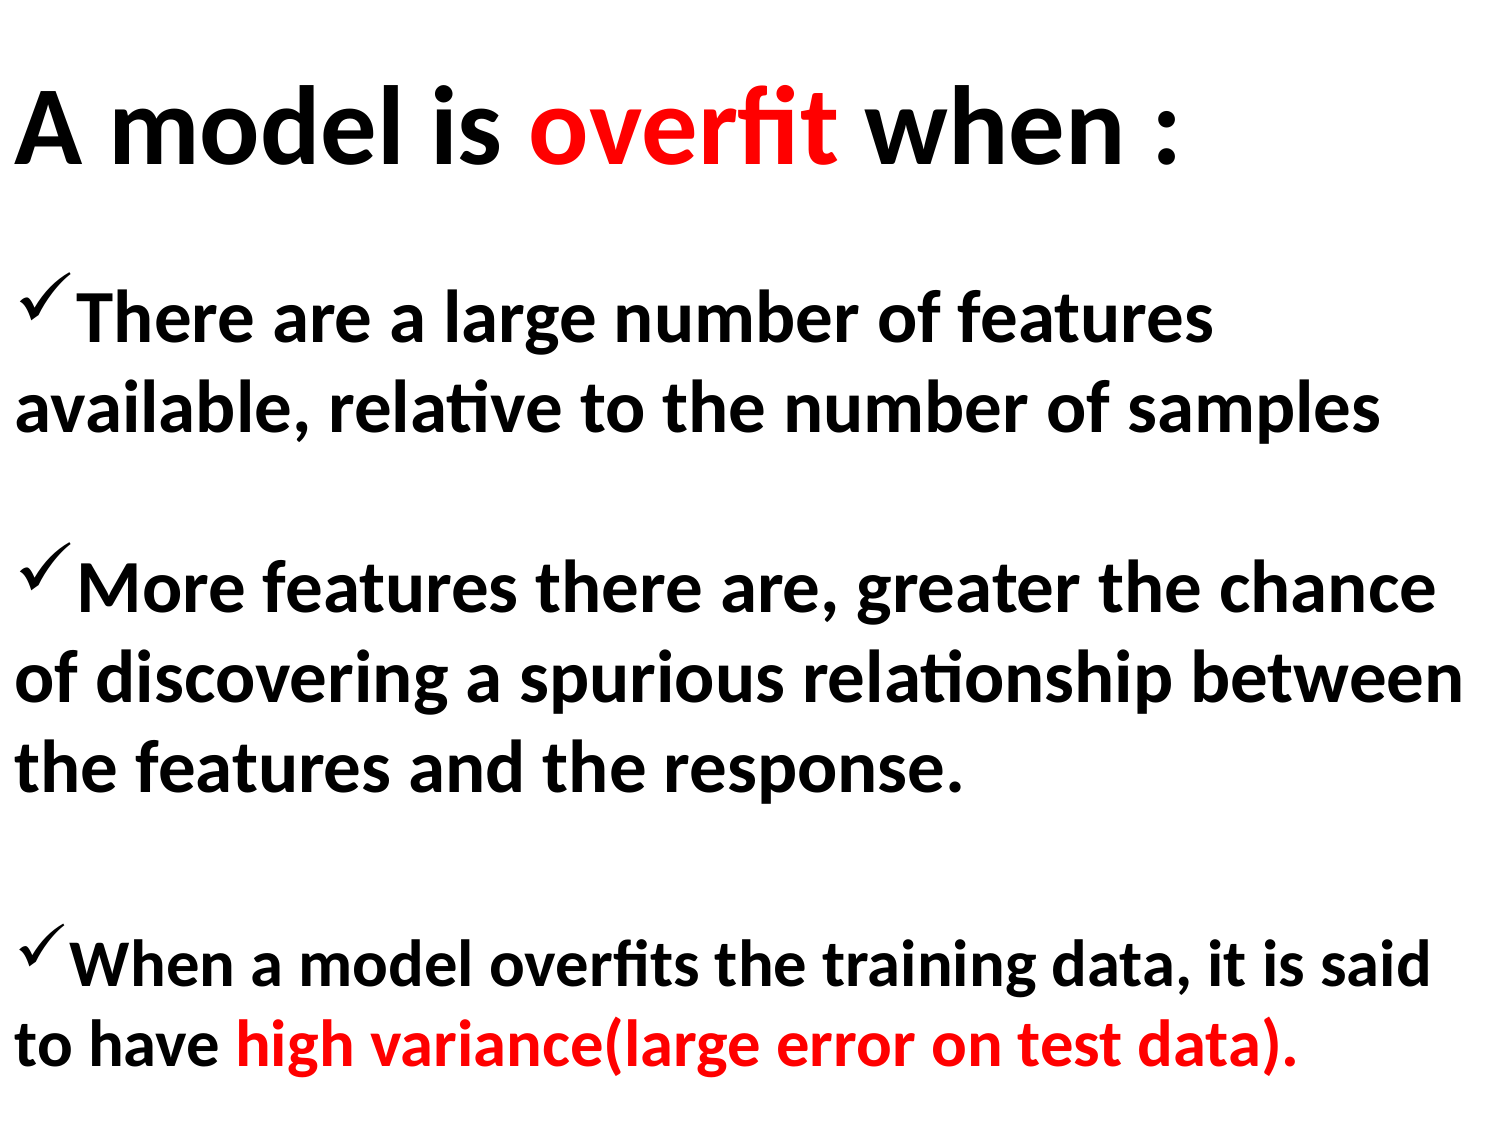

A model is overfit when :

There are a large number of features available, relative to the number of samples

More features there are, greater the chance of discovering a spurious relationship between the features and the response.

When a model overfits the training data, it is said to have high variance(large error on test data).